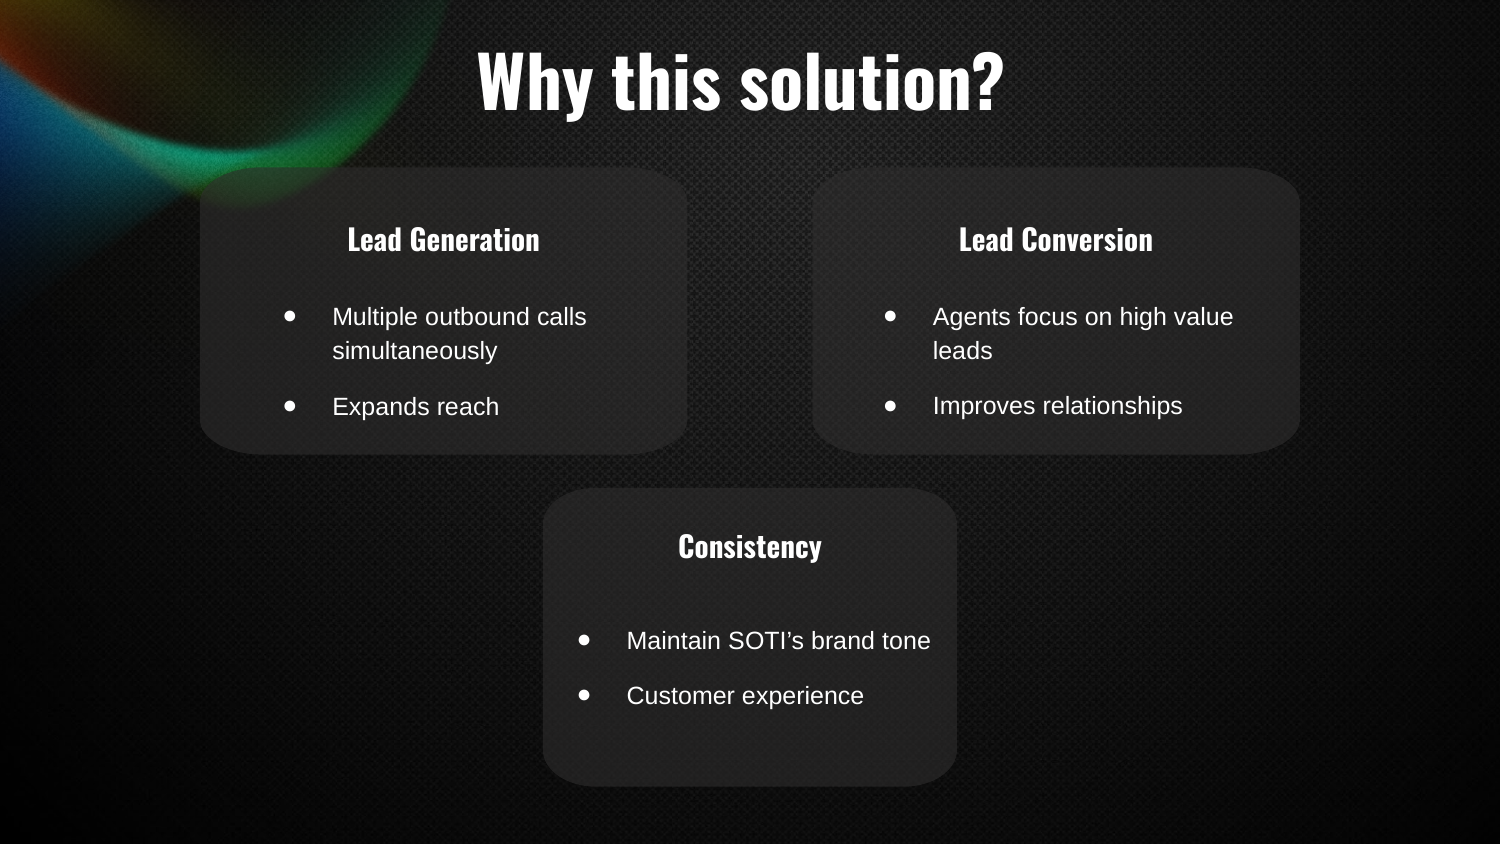

Why this solution?

Lead Generation
Lead Conversion
Multiple outbound calls simultaneously
Expands reach

Agents focus on high value leads
Improves relationships

Consistency
Maintain SOTI’s brand tone
Customer experience